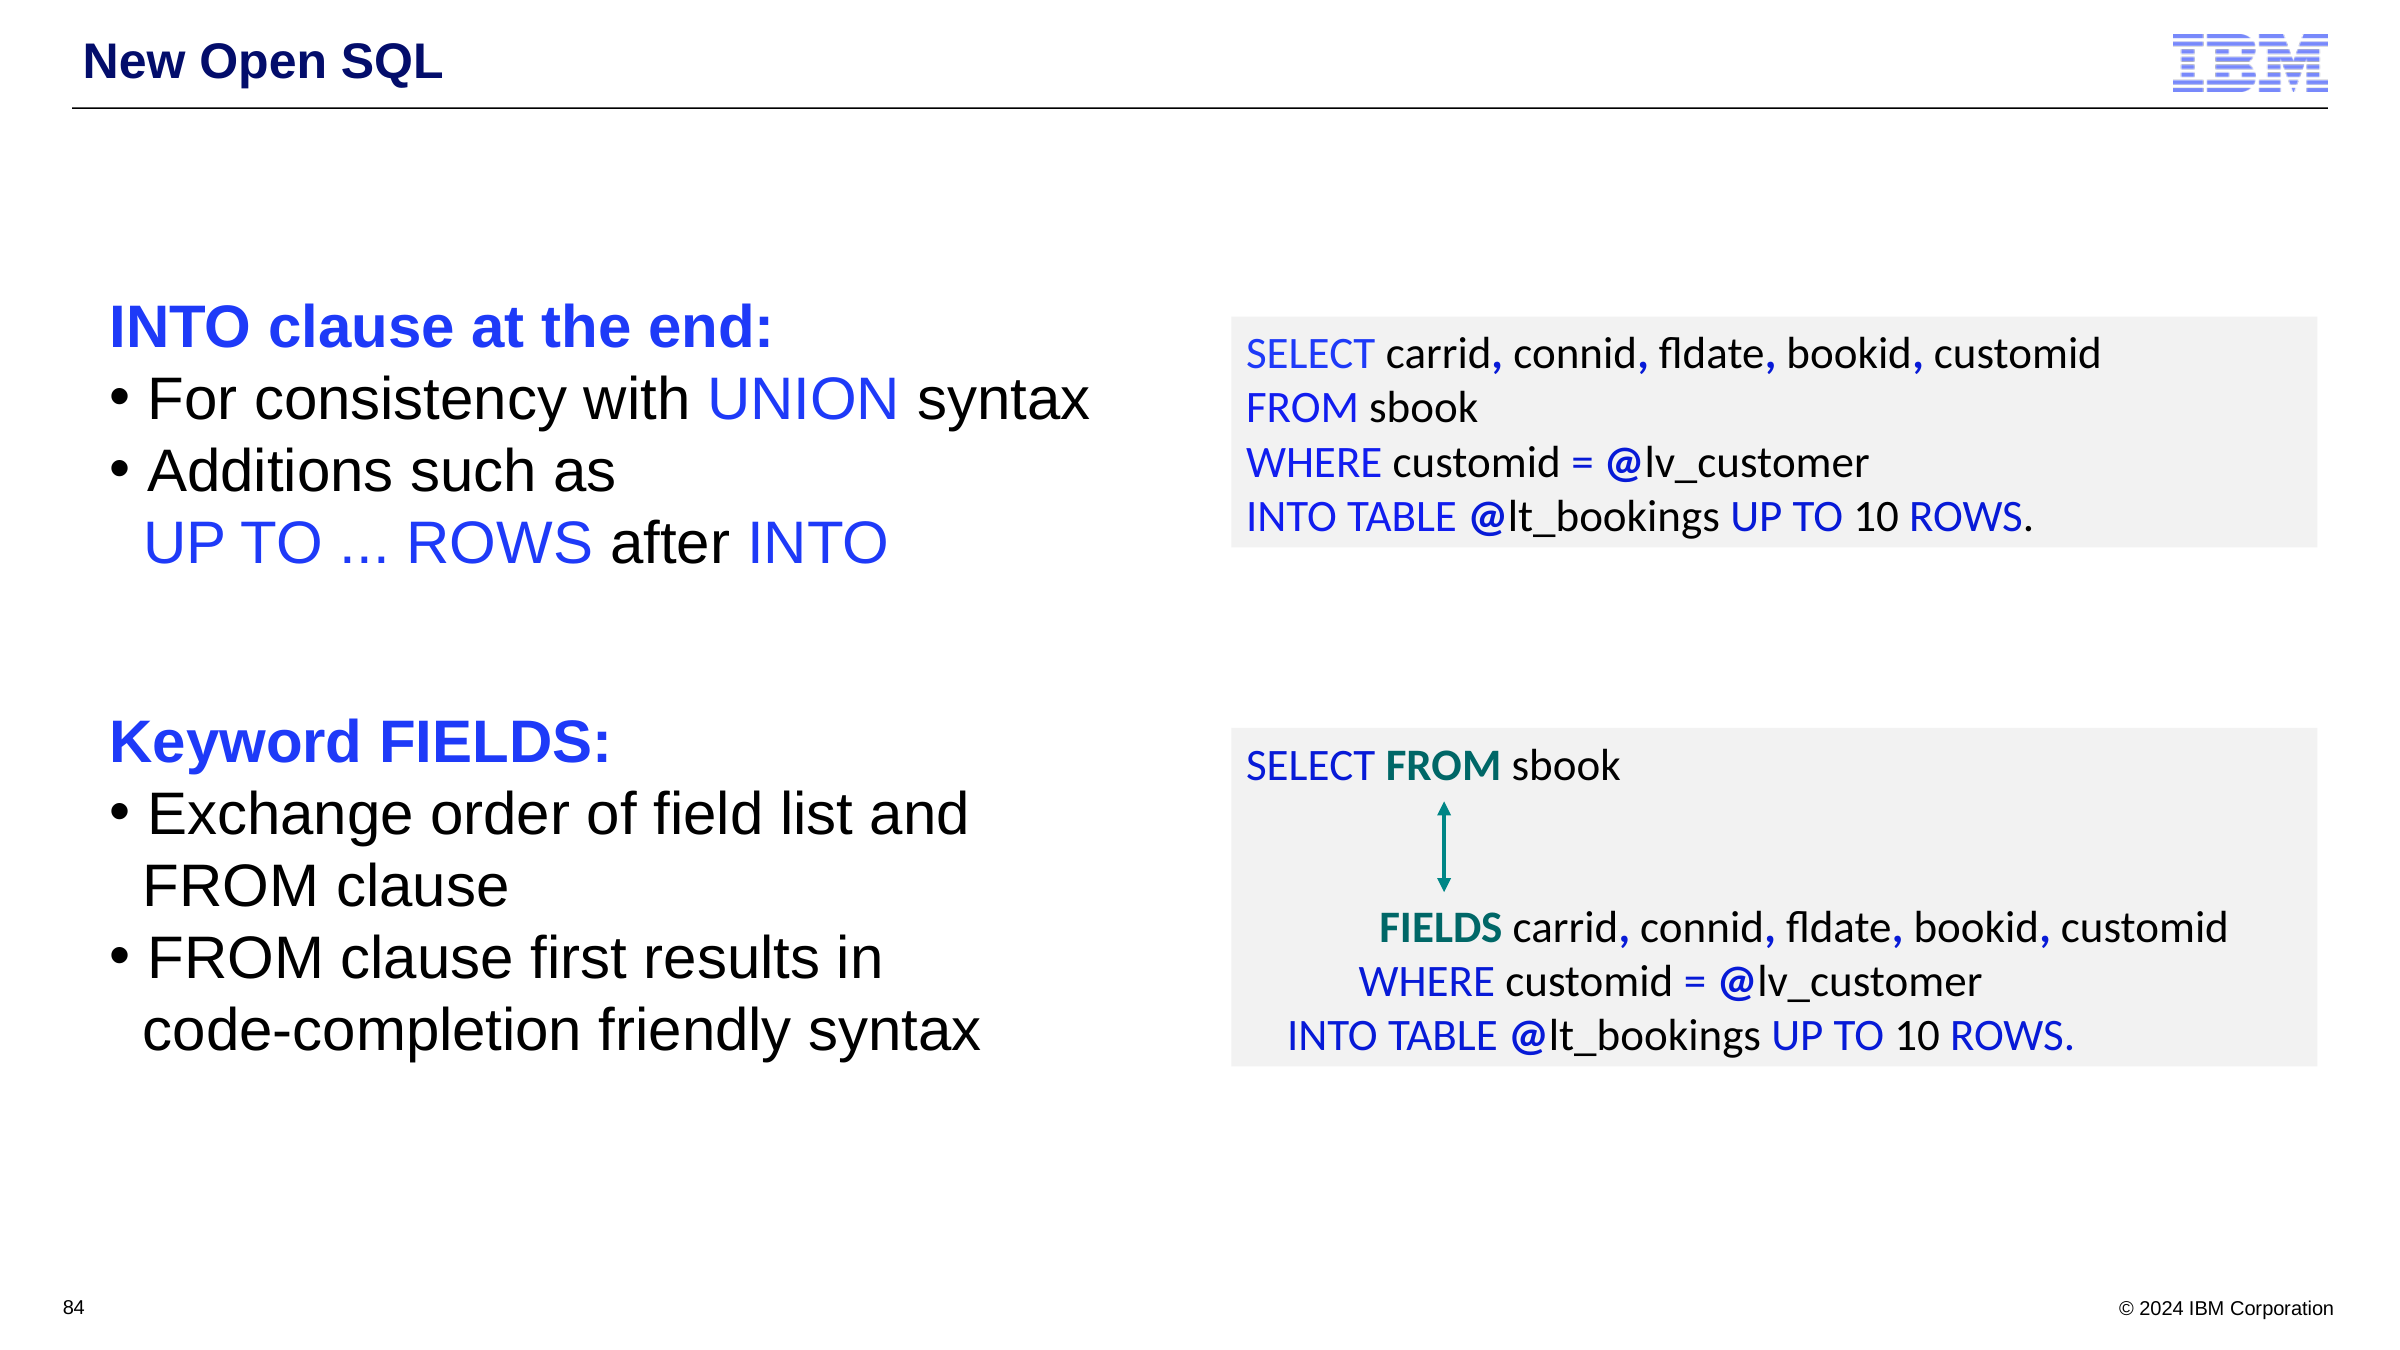

New Open SQL
INTO clause at the end:
 For consistency with UNION syntax
 Additions such as
  UP TO ... ROWS after INTO
SELECT carrid, connid, fldate, bookid, customid
FROM sbook
WHERE customid = @lv_customer
INTO TABLE @lt_bookings UP TO 10 ROWS.
Keyword FIELDS:
 Exchange order of field list and
  FROM clause
 FROM clause first results in
  code-completion friendly syntax
SELECT FROM sbook

             FIELDS carrid, connid, fldate, bookid, customid
           WHERE customid = @lv_customer
    INTO TABLE @lt_bookings UP TO 10 ROWS.
84